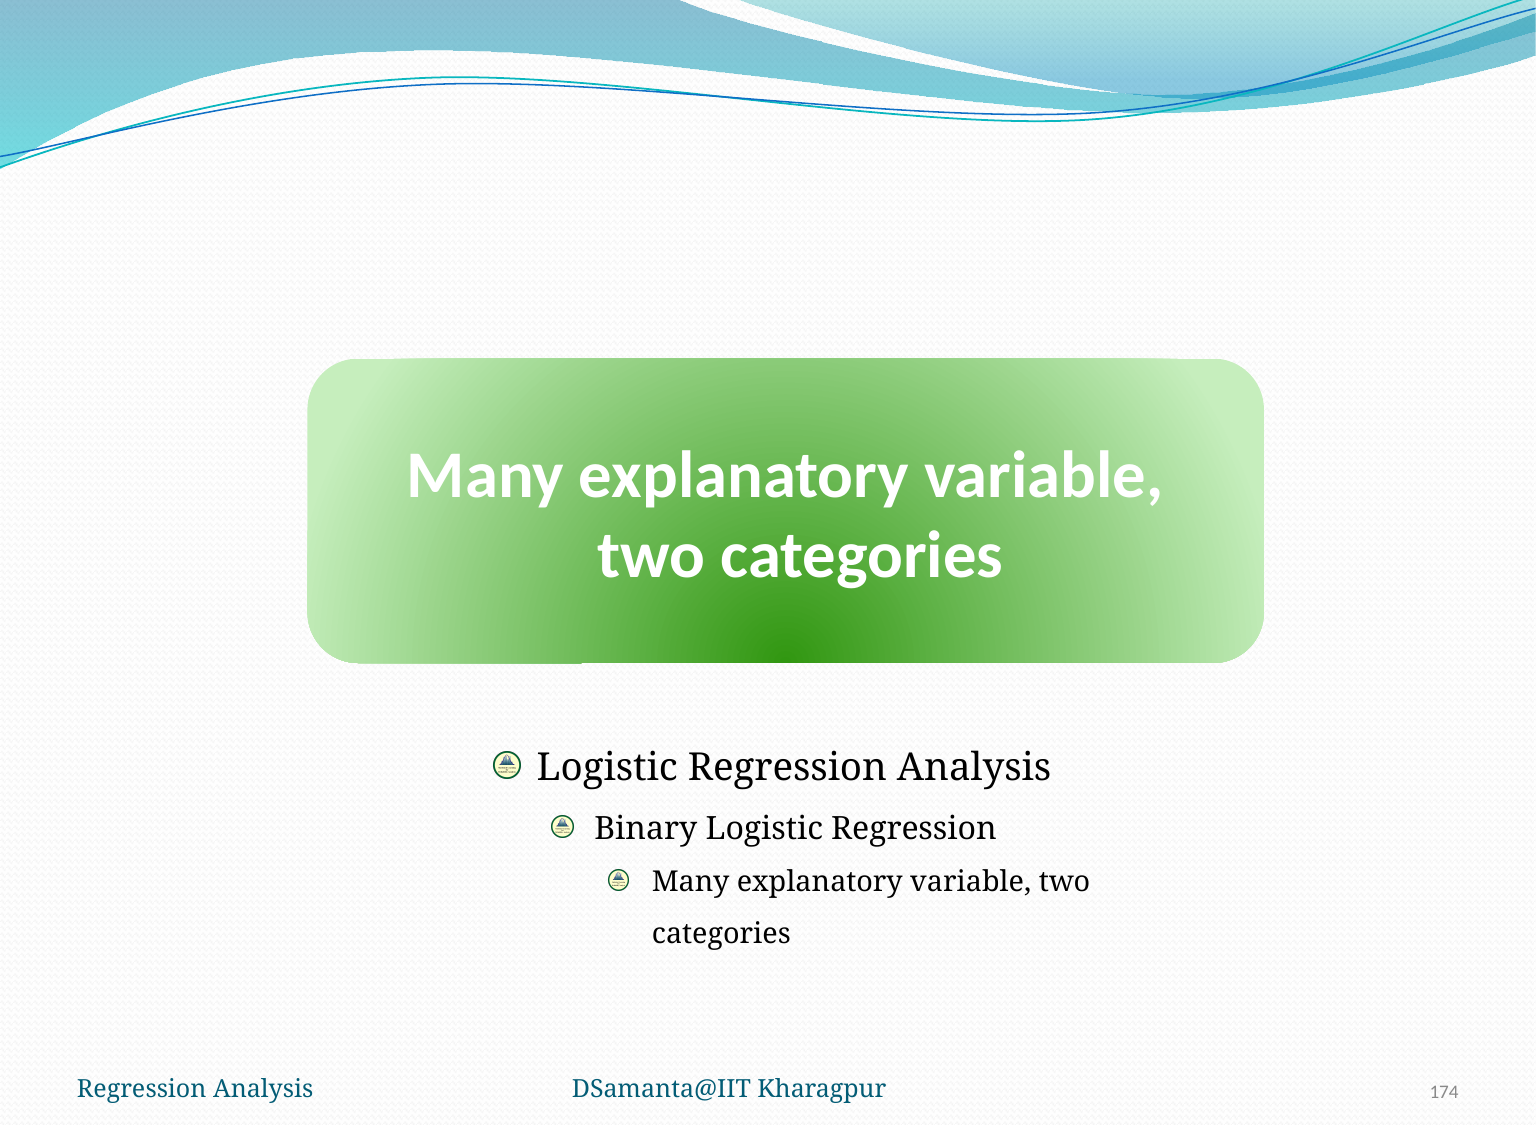

Many explanatory variable,
  two categories
Logistic Regression Analysis
Binary Logistic Regression
Many explanatory variable, two categories
Regression Analysis
DSamanta@IIT Kharagpur
174